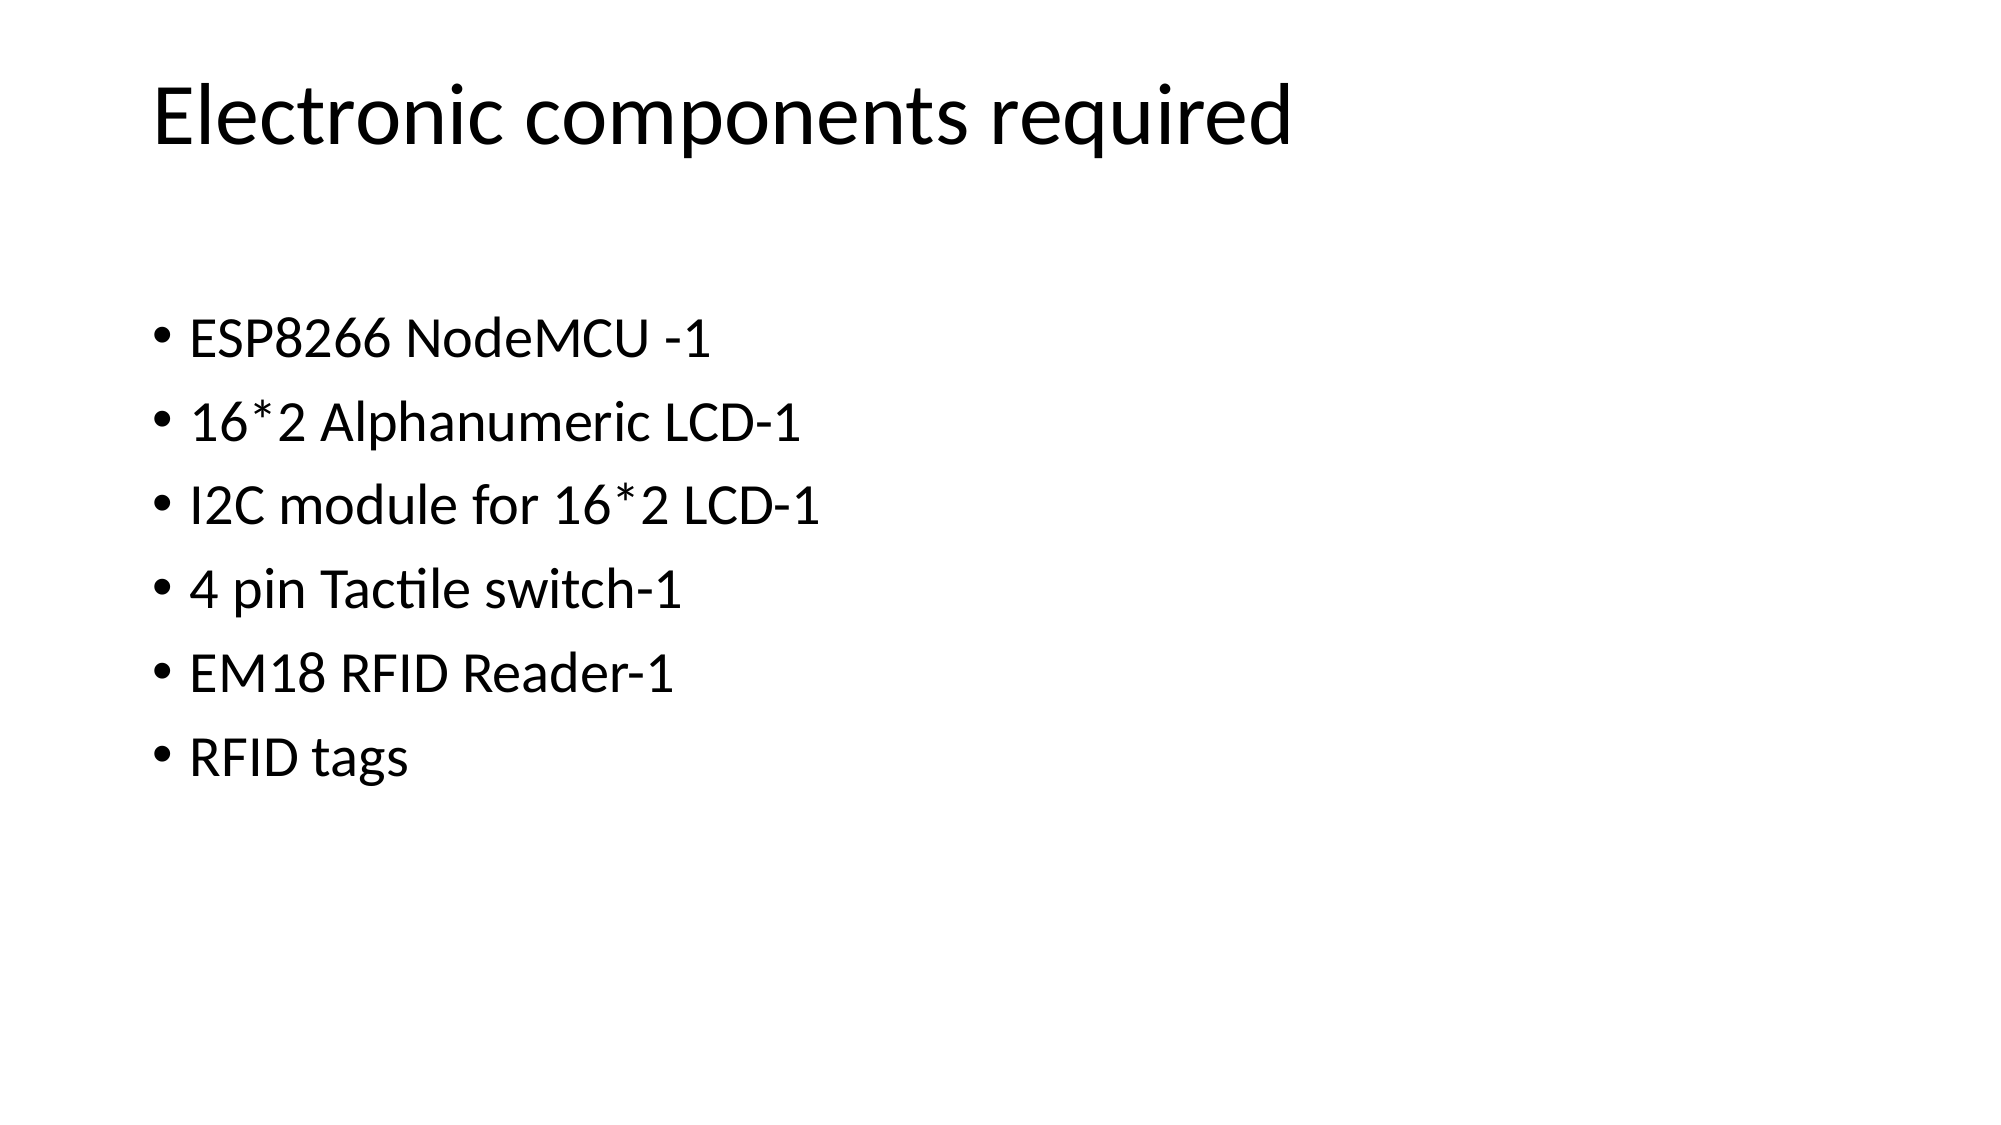

# Electronic components required
ESP8266 NodeMCU -1
16*2 Alphanumeric LCD-1
I2C module for 16*2 LCD-1
4 pin Tactile switch-1
EM18 RFID Reader-1
RFID tags